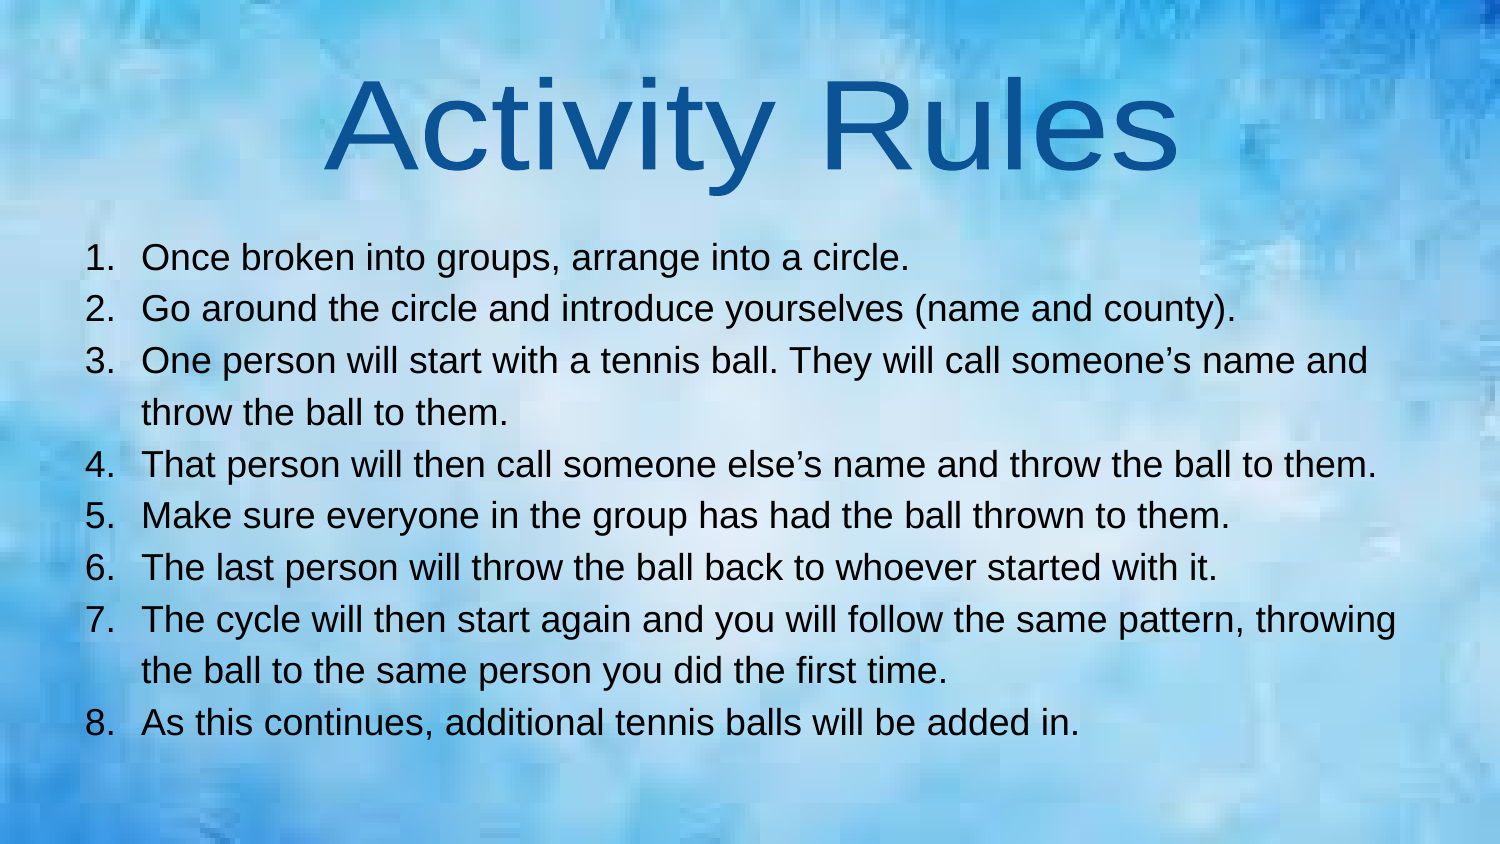

Activity Rules
Once broken into groups, arrange into a circle.
Go around the circle and introduce yourselves (name and county).
One person will start with a tennis ball. They will call someone’s name and throw the ball to them.
That person will then call someone else’s name and throw the ball to them.
Make sure everyone in the group has had the ball thrown to them.
The last person will throw the ball back to whoever started with it.
The cycle will then start again and you will follow the same pattern, throwing the ball to the same person you did the first time.
As this continues, additional tennis balls will be added in.